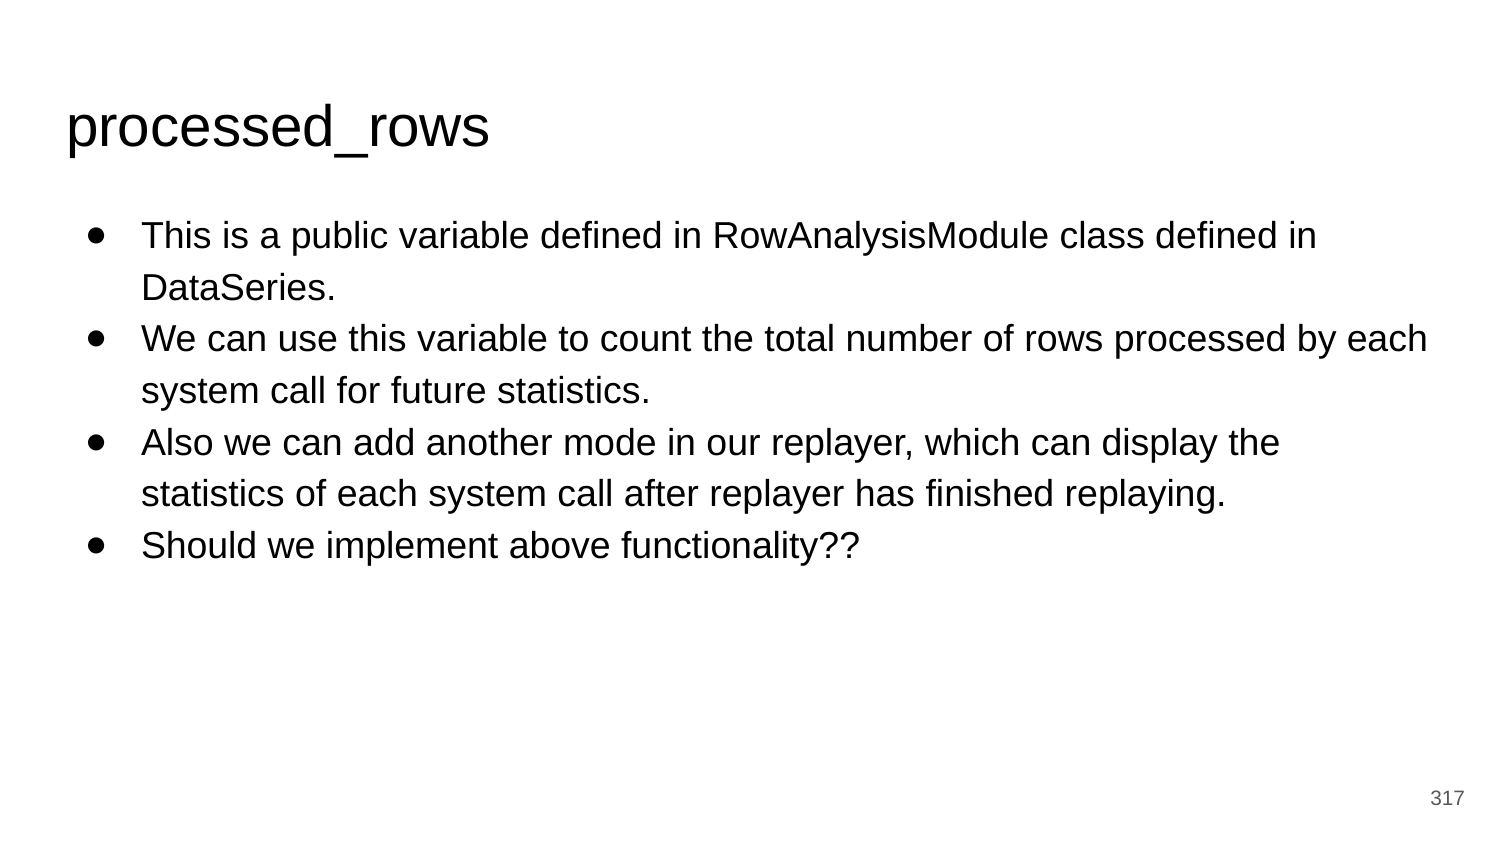

# processed_rows
This is a public variable defined in RowAnalysisModule class defined in DataSeries.
We can use this variable to count the total number of rows processed by each system call for future statistics.
Also we can add another mode in our replayer, which can display the statistics of each system call after replayer has finished replaying.
Should we implement above functionality??
317